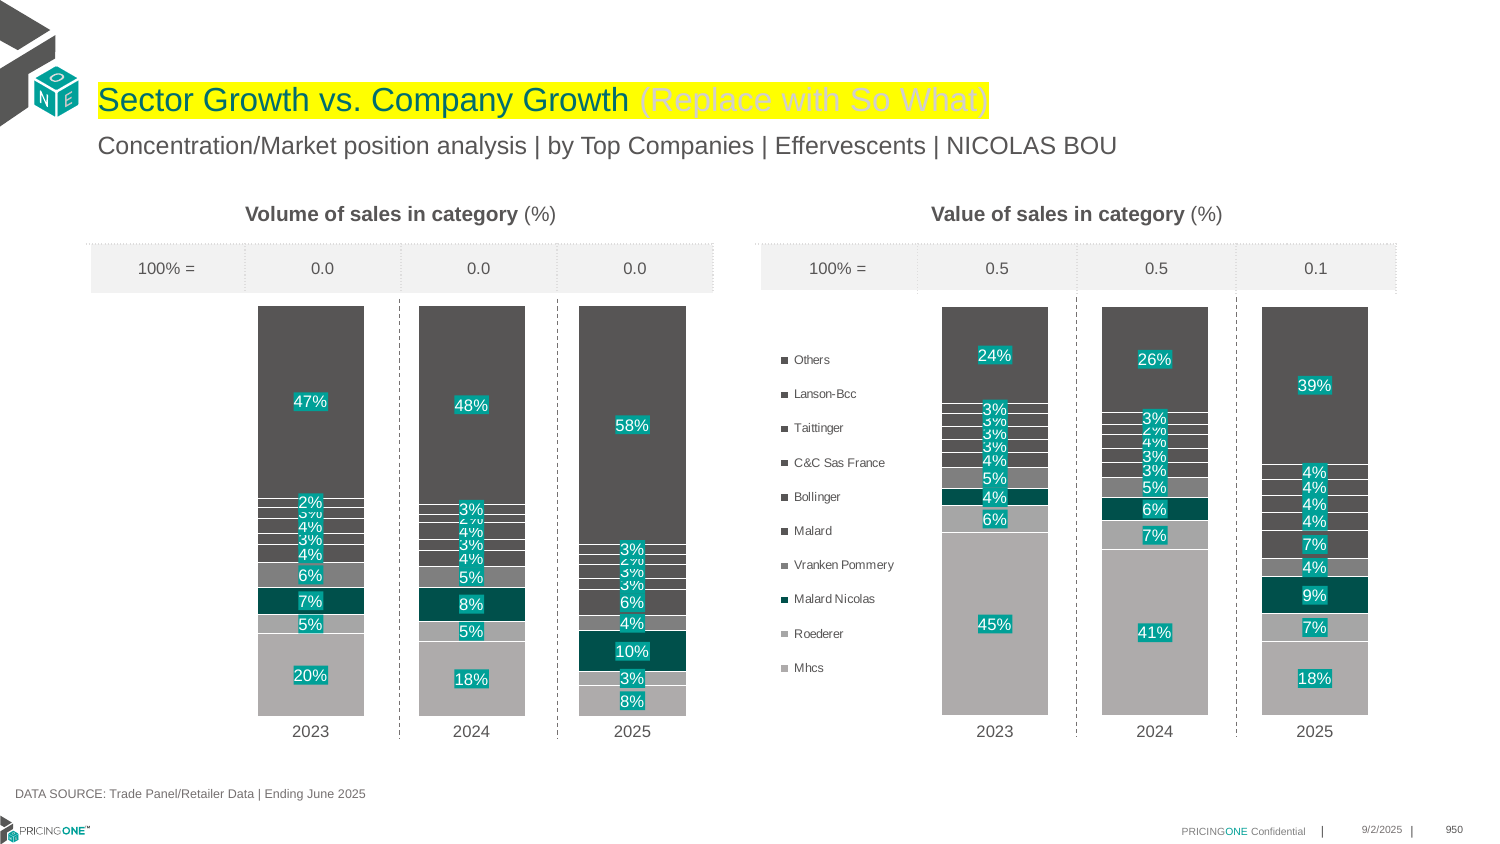

# Sector Growth vs. Company Growth (Replace with So What)
Concentration/Market position analysis | by Top Companies | Effervescents | NICOLAS BOU
| Volume of sales in category (%) |  |  |  |
| --- | --- | --- | --- |
| 100% = | 0.0 | 0.0 | 0.0 |
| Value of sales in category (%) |  |  |  |
| --- | --- | --- | --- |
| 100% = | 0.5 | 0.5 | 0.1 |

### Chart

| Category | Mhcs | Roederer | Malard Nicolas | Vranken Pommery | Malard | Bollinger | C&C Sas France | Taittinger | Lanson-Bcc | Others |
|---|---|---|---|---|---|---|---|---|---|---|
| 2023 | 0.20062329567588624 | 0.04762368523568368 | 0.06593299571484224 | 0.05989481885469419 | 0.04343591741332294 | 0.027463965718737826 | 0.037300350603817686 | 0.026100506427736658 | 0.022691858200233735 | 0.46893260615504484 |
| 2024 | 0.18235751799260844 | 0.04911495817934254 | 0.08286325617584128 | 0.05057381832328341 | 0.0396809959151916 | 0.02655125461972379 | 0.0407508266874149 | 0.01925695390001945 | 0.02509239447578292 | 0.4837580237307917 |
| 2025 | 0.07589917870291701 | 0.03313508920985556 | 0.09912206173888417 | 0.0368167657887284 | 0.06287170773152082 | 0.02690455961483999 | 0.034834324553950725 | 0.023506088926649675 | 0.025771736052109882 | 0.5811384876805437 |

### Chart

| Category | Mhcs | Roederer | Malard Nicolas | Vranken Pommery | Malard | Bollinger | C&C Sas France | Taittinger | Lanson-Bcc | Others |
|---|---|---|---|---|---|---|---|---|---|---|
| 2023 | 0.4478669082523472 | 0.06451694168031238 | 0.04132084064065422 | 0.05269991376553916 | 0.03507901595821989 | 0.033546174193610896 | 0.030592886141443894 | 0.03091263189512339 | 0.025186276124681467 | 0.2382784113480675 |
| 2024 | 0.4051937006420916 | 0.07136825086705434 | 0.05590670114156304 | 0.05006348703279862 | 0.034818575523492205 | 0.034228838157211144 | 0.035941884792598994 | 0.023774038316881532 | 0.029639317429146265 | 0.2590652060971622 |
| 2025 | 0.18186866069445473 | 0.06715036647664174 | 0.09025690382764492 | 0.04463611460724069 | 0.06823869104908566 | 0.044910046642481674 | 0.040978751758347524 | 0.0378322351373362 | 0.03754349596505516 | 0.38658473384171166 |
DATA SOURCE: Trade Panel/Retailer Data | Ending June 2025

9/2/2025
950